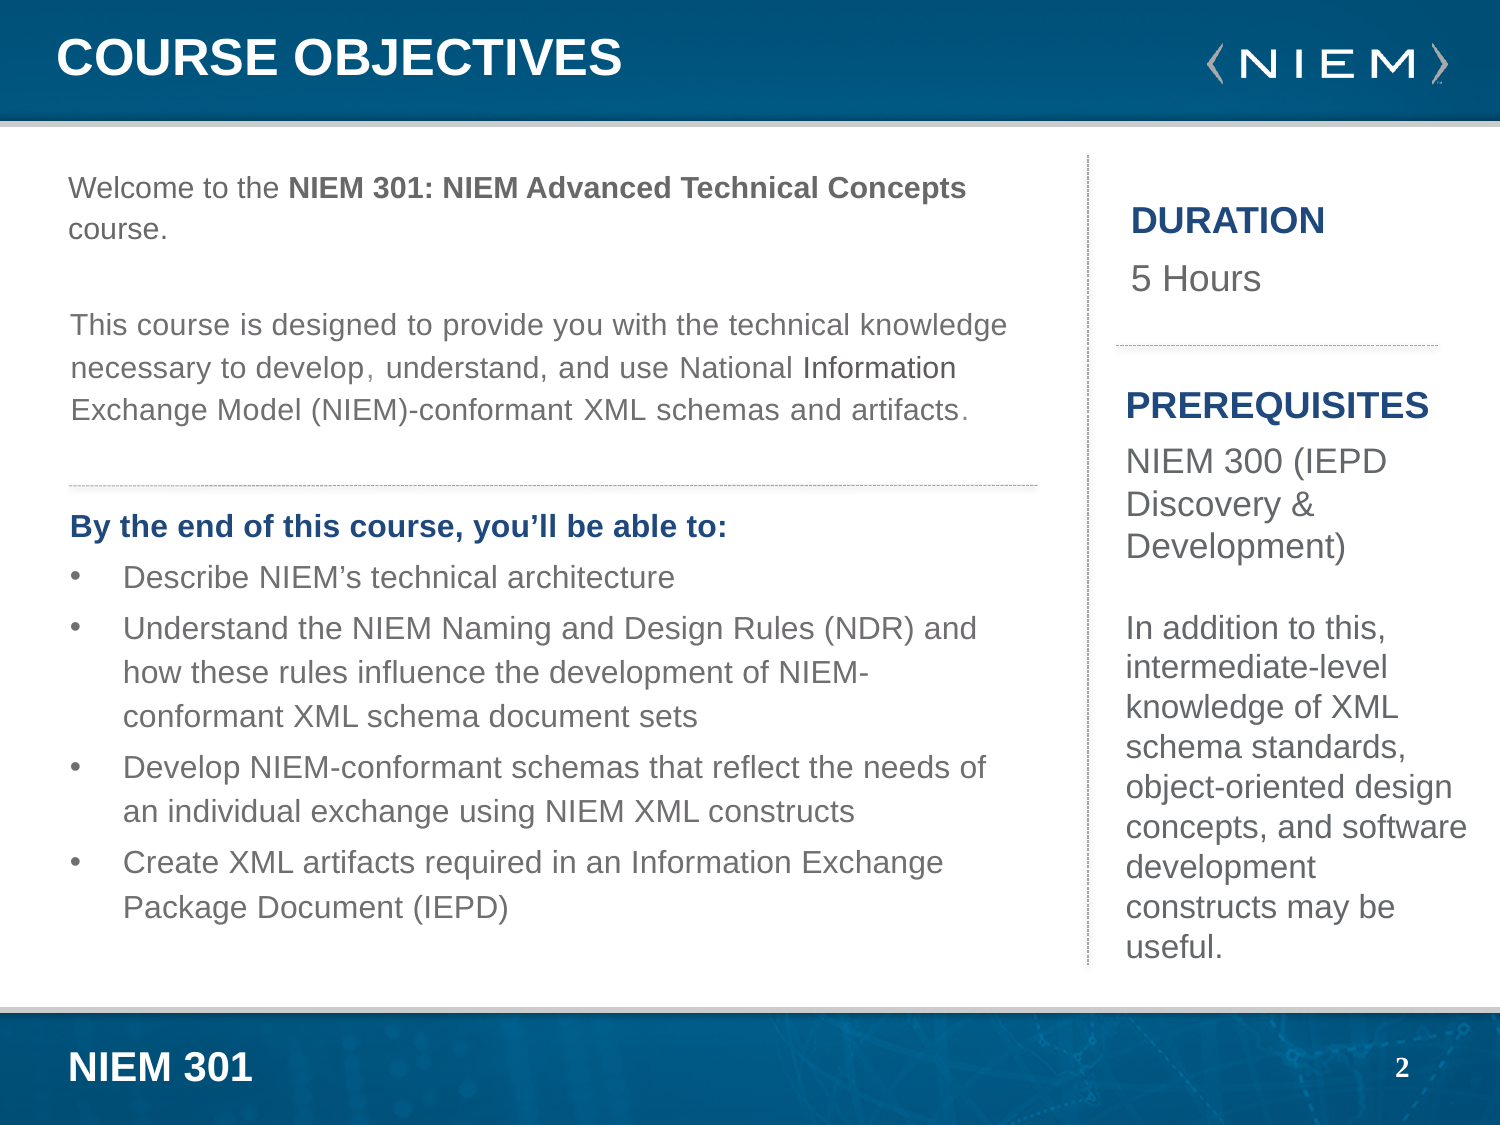

# Course objectives
Welcome to the NIEM 301: NIEM Advanced Technical Concepts course.

This course is designed to provide you with the technical knowledge necessary to develop, understand, and use National Information Exchange Model (NIEM)-conformant XML schemas and artifacts.

By the end of this course, you’ll be able to:
Describe NIEM’s technical architecture
Understand the NIEM Naming and Design Rules (NDR) and how these rules influence the development of NIEM-conformant XML schema document sets
Develop NIEM-conformant schemas that reflect the needs of an individual exchange using NIEM XML constructs
Create XML artifacts required in an Information Exchange Package Document (IEPD)
DURATION
5 Hours

PREREQUISITES
NIEM 300 (IEPD Discovery & Development)

In addition to this, intermediate-level knowledge of XML schema standards, object-oriented design concepts, and software development constructs may be useful.
2